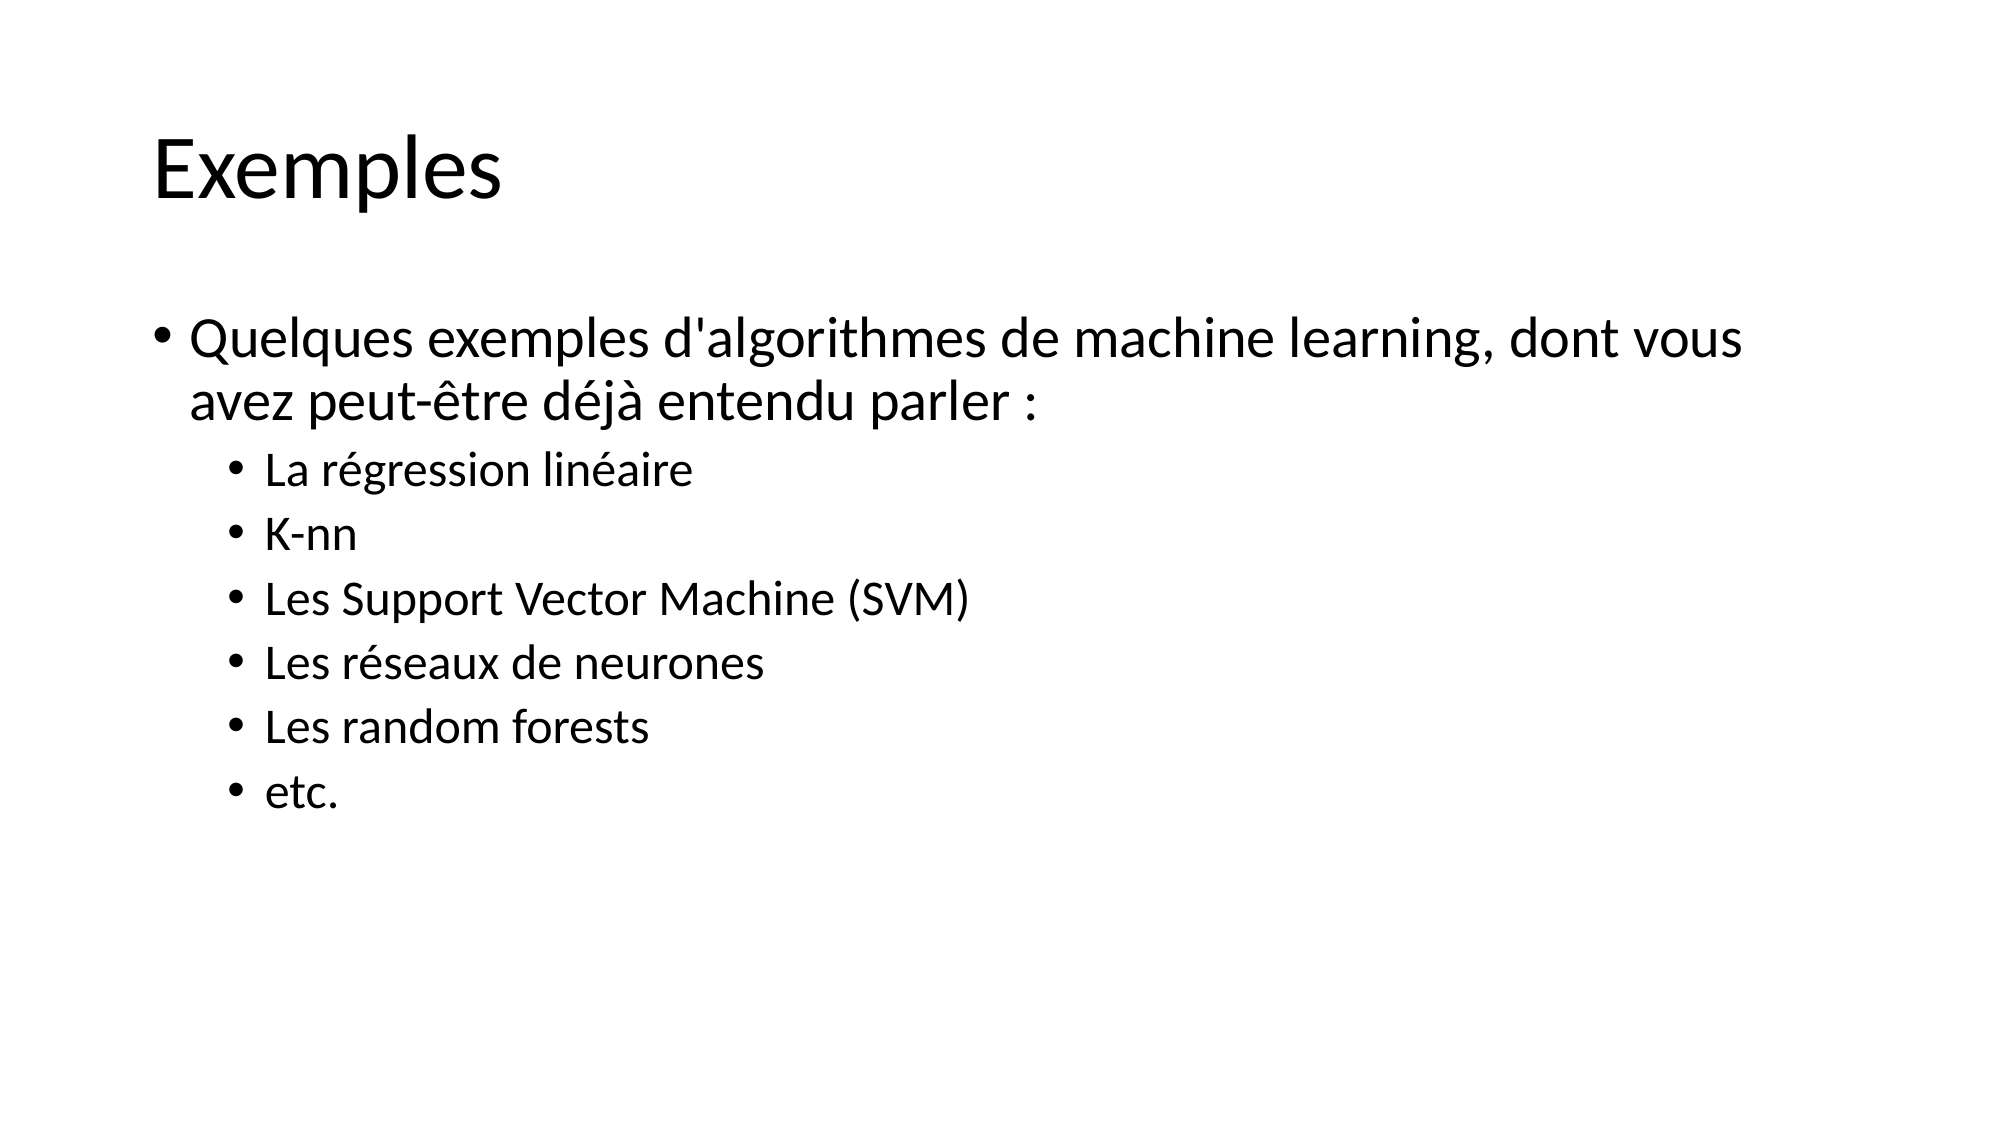

# Exemples
Quelques exemples d'algorithmes de machine learning, dont vous avez peut-être déjà entendu parler :
La régression linéaire
K-nn
Les Support Vector Machine (SVM)
Les réseaux de neurones
Les random forests
etc.